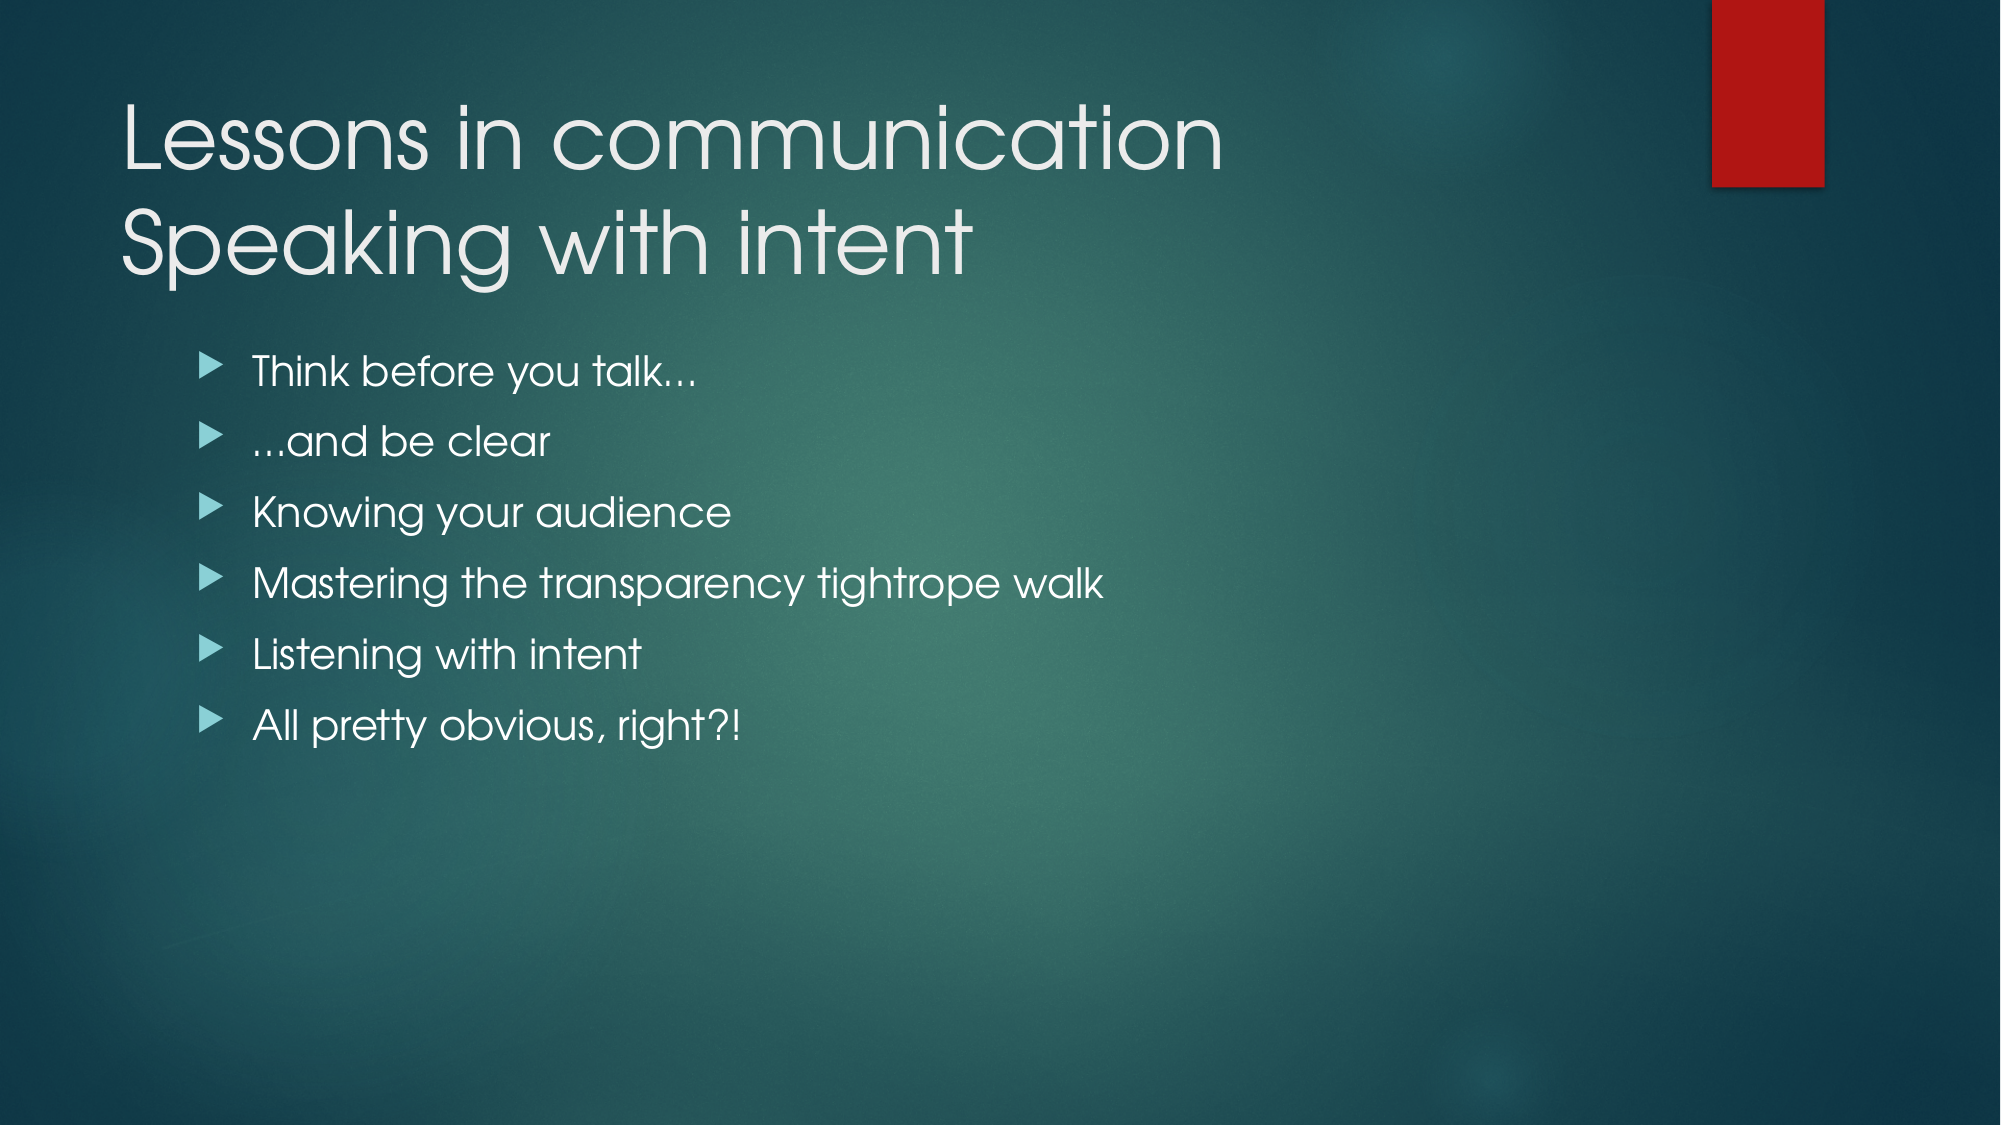

# Lessons in communication Speaking with intent
Think before you talk…
…and be clear
Knowing your audience
Mastering the transparency tightrope walk
Listening with intent
All pretty obvious, right?!